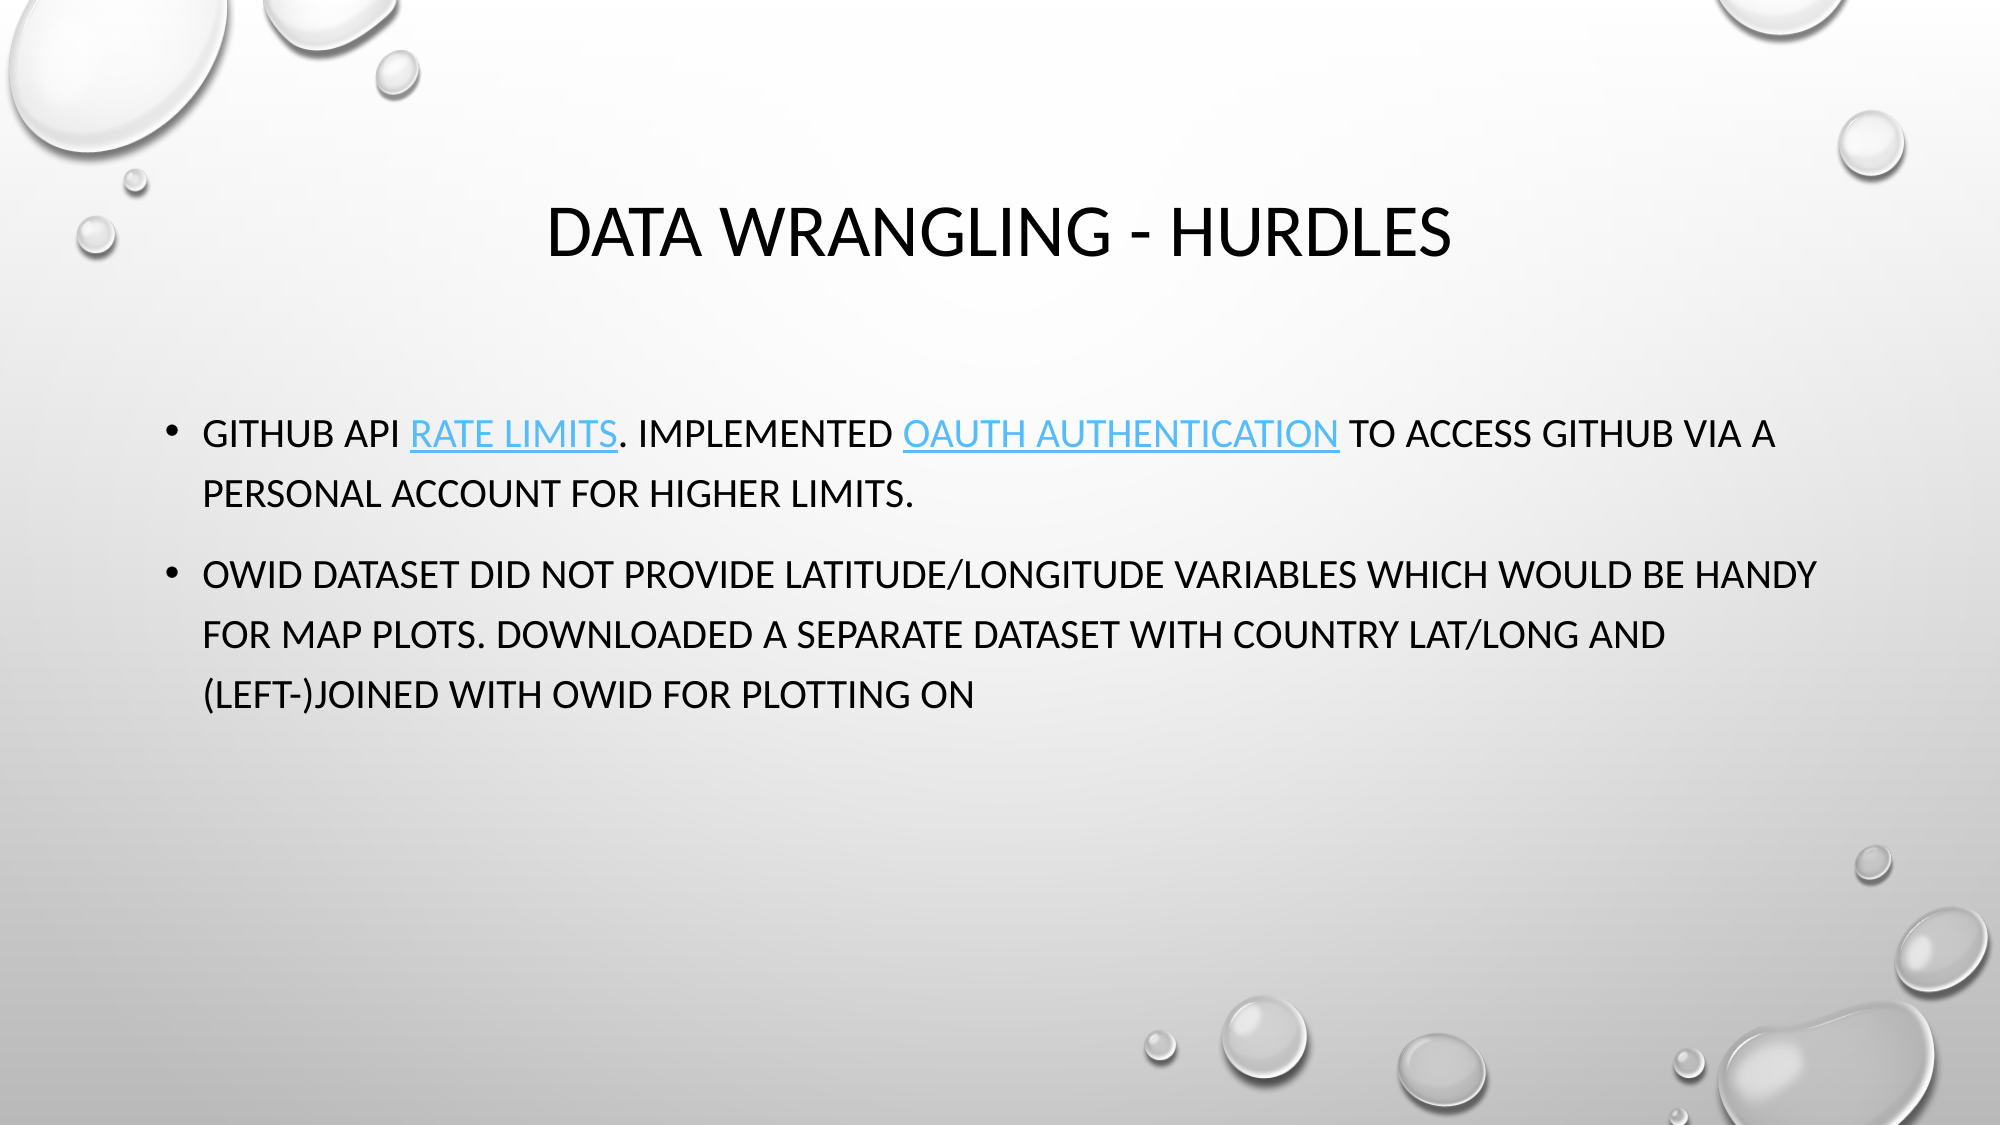

# Data Wrangling - Hurdles
Github API rate limits. Implemented OAuth authentication to access Github via a personal account for higher limits.
OWID dataset did not provide latitude/longitude variables which would be handy for map plots. Downloaded a separate dataset with country lat/long and (left-)joined with OWID for plotting on